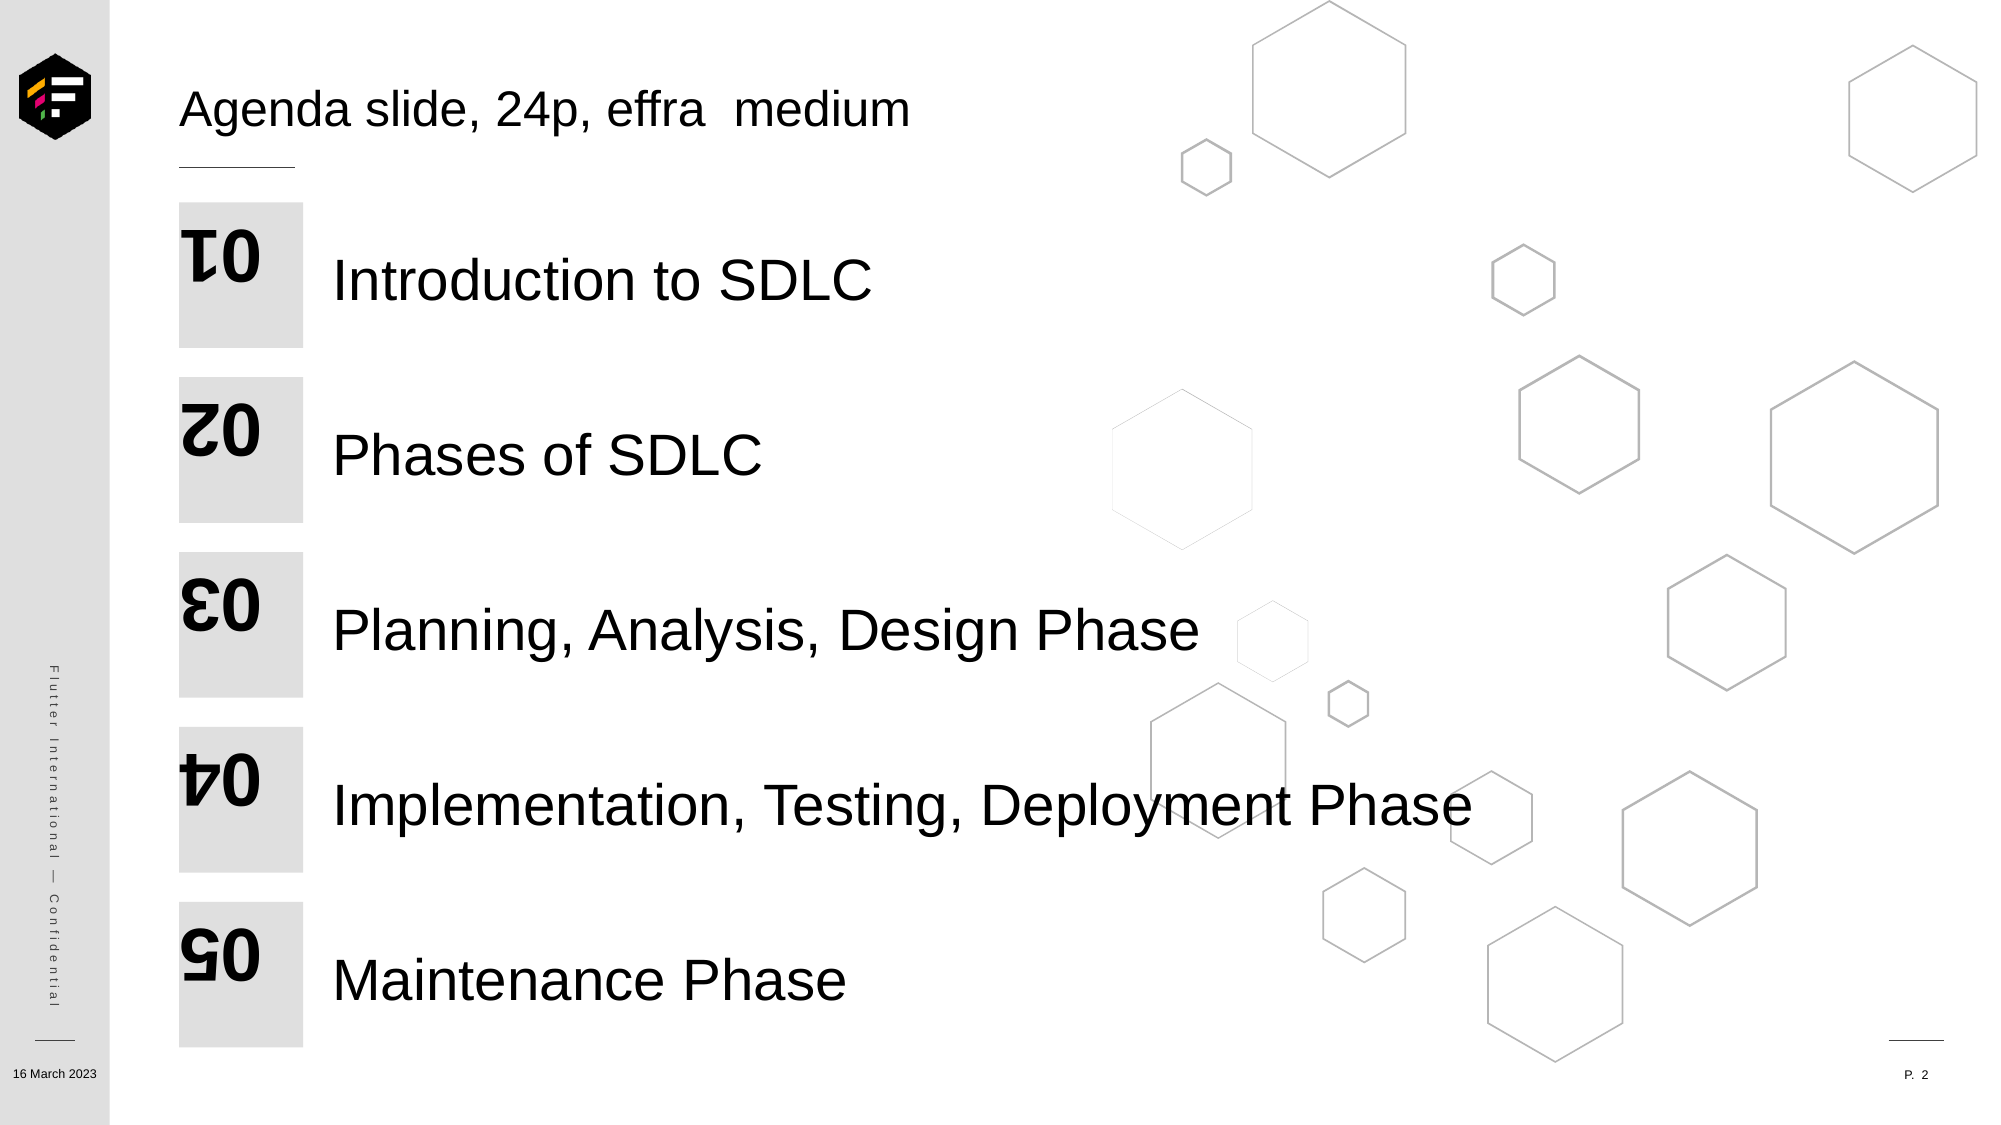

# Agenda slide, 24p, effra  medium
01
Introduction to SDLC
02
Phases of SDLC
03
Planning, Analysis, Design Phase
Flutter International — Confidential
04
Implementation, Testing, Deployment Phase
05
Maintenance Phase